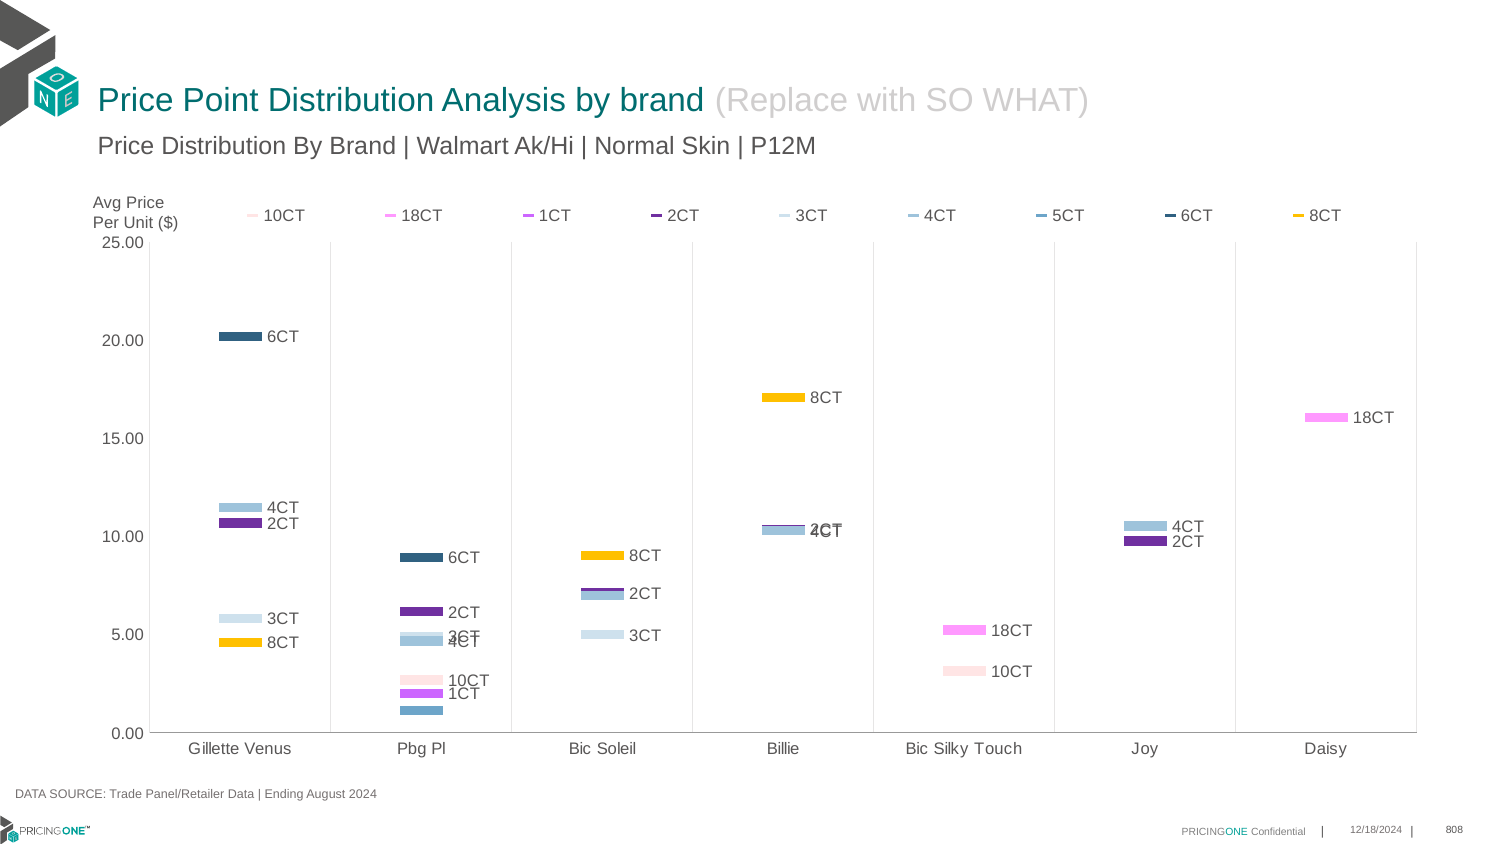

# Price Point Distribution Analysis by brand (Replace with SO WHAT)
Price Distribution By Brand | Walmart Ak/Hi | Normal Skin | P12M

### Chart

| Category | 10CT | 18CT | 1CT | 2CT | 3CT | 4CT | 5CT | 6CT | 8CT |
|---|---|---|---|---|---|---|---|---|---|
| Gillette Venus | None | None | None | 10.687560603961767 | 5.810058374494836 | 11.48531535869042 | None | 20.190699859088774 | 4.608995655507283 |
| Pbg Pl | 2.679677478468023 | None | 1.9943759722388417 | 6.160621761658031 | 4.8954503513379235 | 4.6635475150759 | 1.143099621360491 | 8.93244715624319 | None |
| Bic Soleil | None | None | None | 7.111827956989248 | 4.9877331540917496 | 6.982728842832469 | None | None | 9.032583397982933 |
| Billie | None | None | None | 10.357878787878787 | None | 10.291488349976225 | None | None | 17.080760095011875 |
| Bic Silky Touch | 3.137872568267 | 5.238643634037108 | None | None | None | None | None | None | None |
| Joy | None | None | None | 9.761194029850746 | None | 10.530579181855002 | None | None | None |
| Daisy | None | 16.049342105263158 | None | None | None | None | None | None | None |
Avg Price
Per Unit ($)
DATA SOURCE: Trade Panel/Retailer Data | Ending August 2024
12/18/2024
808